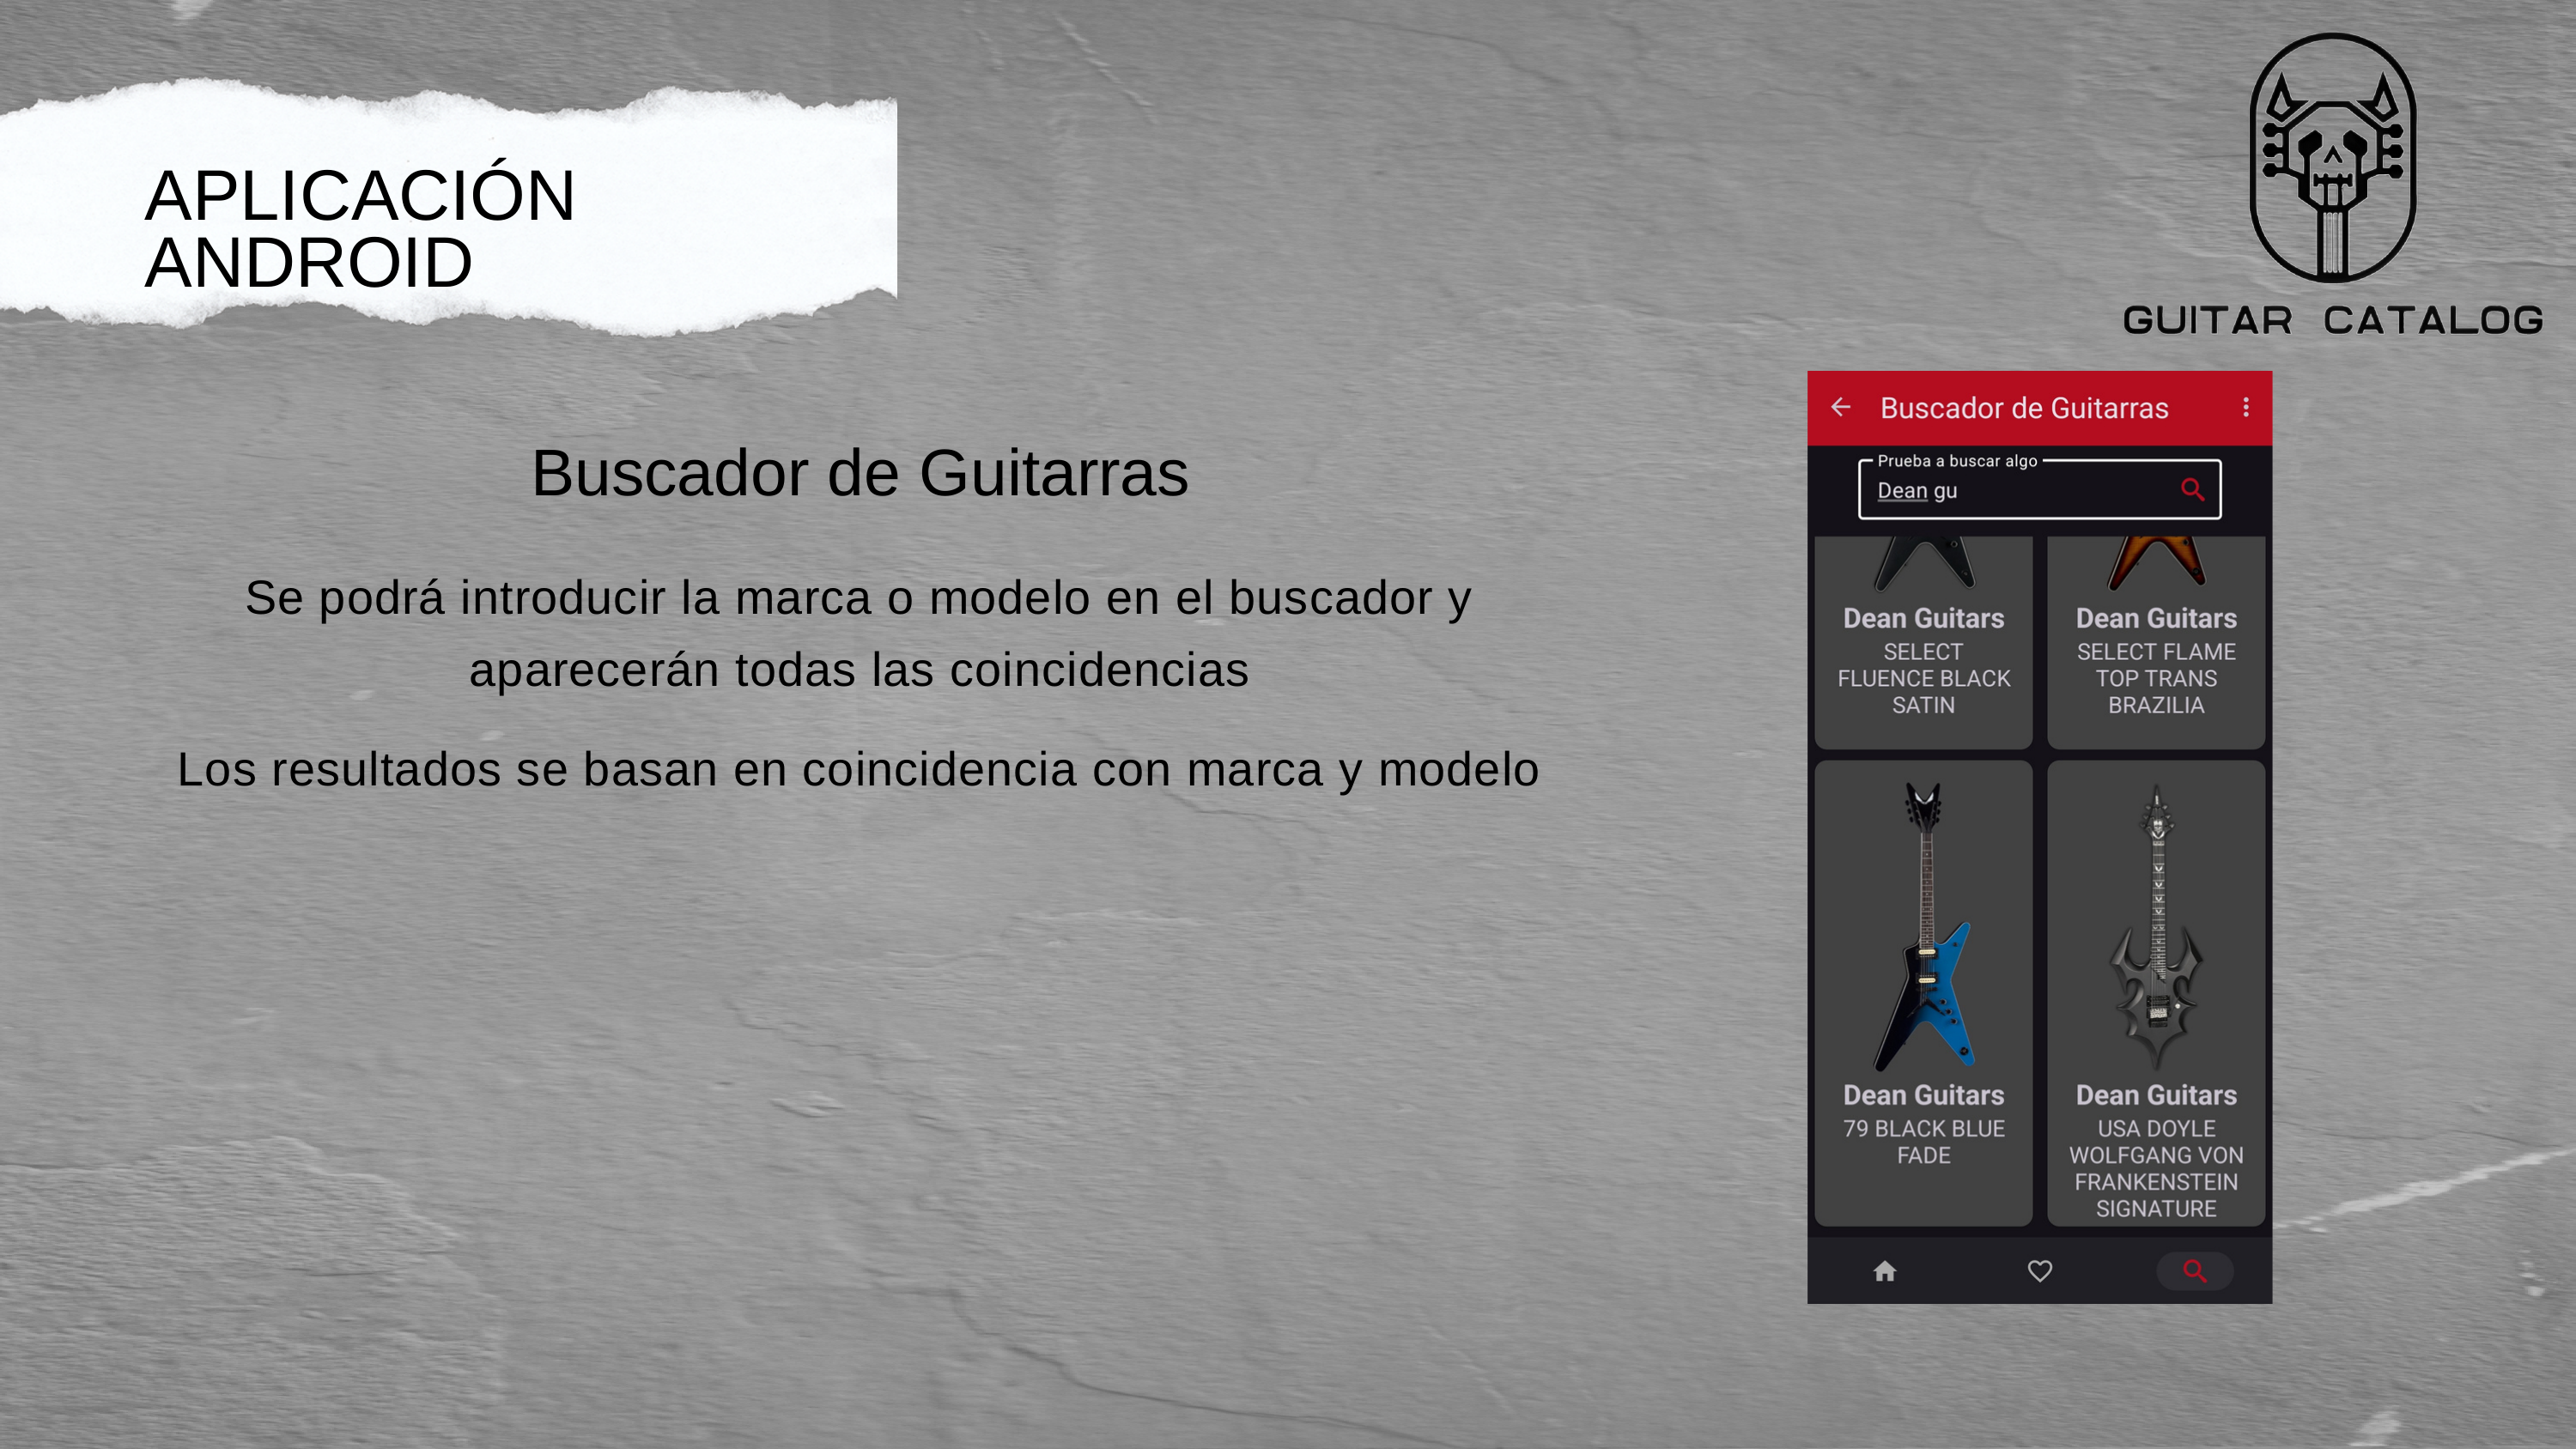

APLICACIÓN ANDROID

Buscador de Guitarras
Se podrá introducir la marca o modelo en el buscador y aparecerán todas las coincidencias

Los resultados se basan en coincidencia con marca y modelo